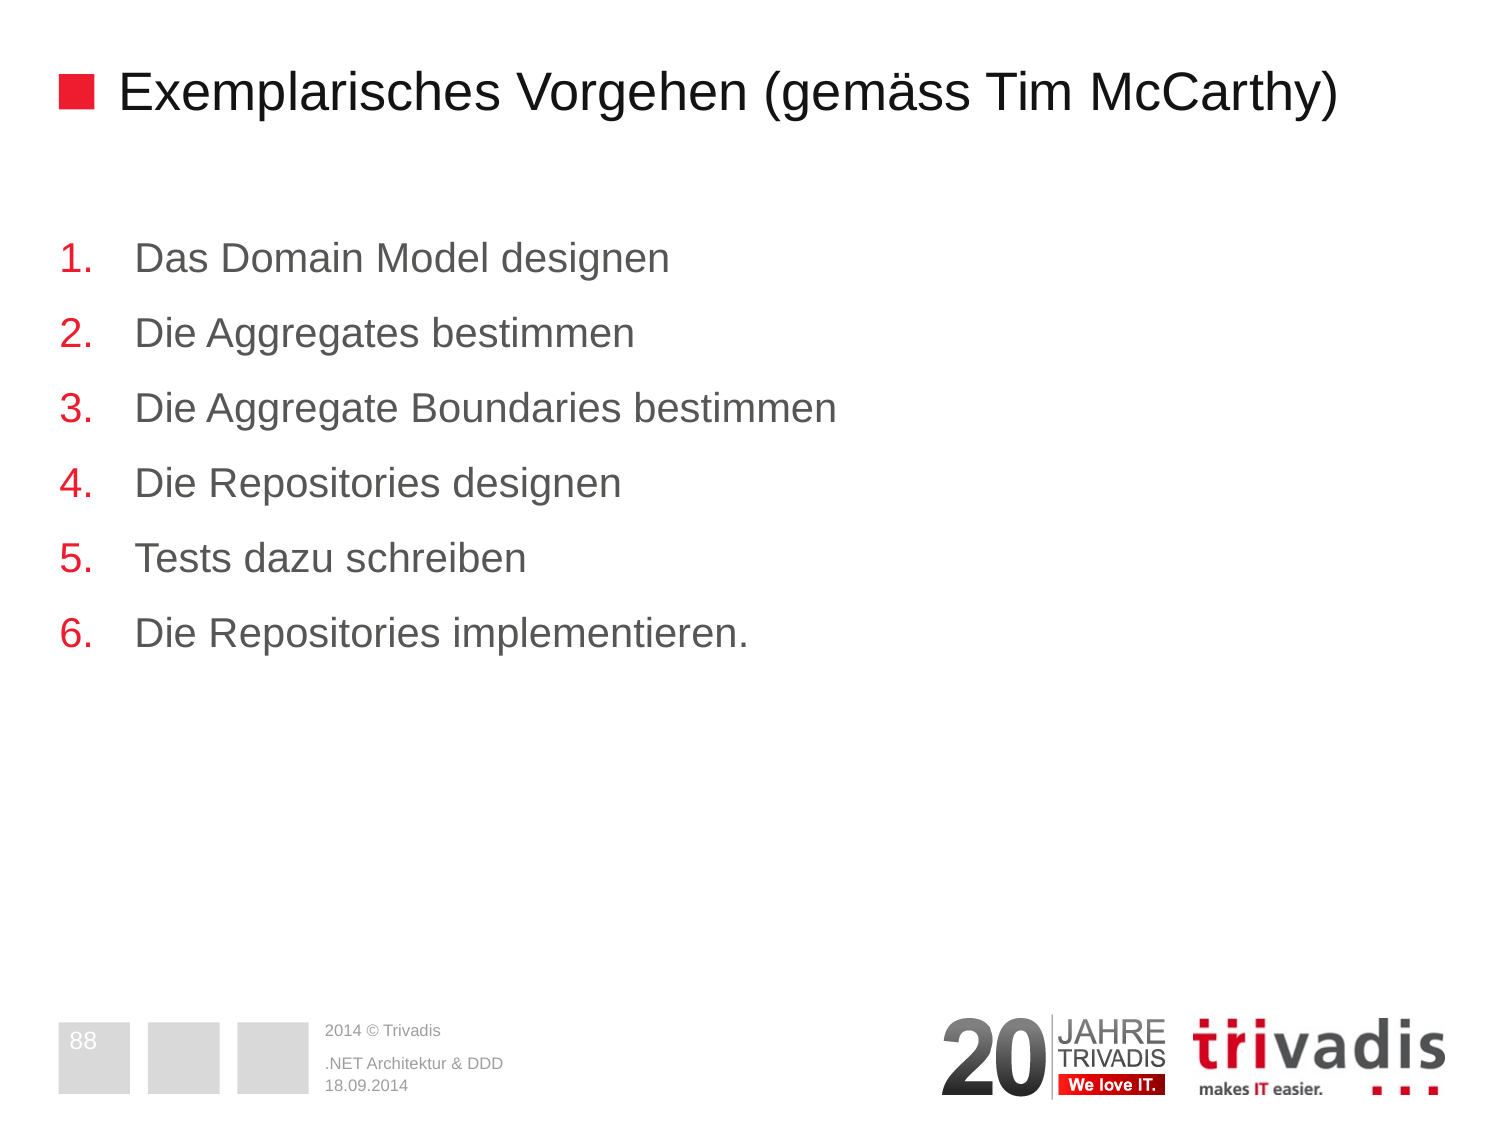

# Exemplarisches Vorgehen (gemäss Tim McCarthy)
Das Domain Model designen
Die Aggregates bestimmen
Die Aggregate Boundaries bestimmen
Die Repositories designen
Tests dazu schreiben
Die Repositories implementieren.

88
.NET Architektur & DDD
18.09.2014